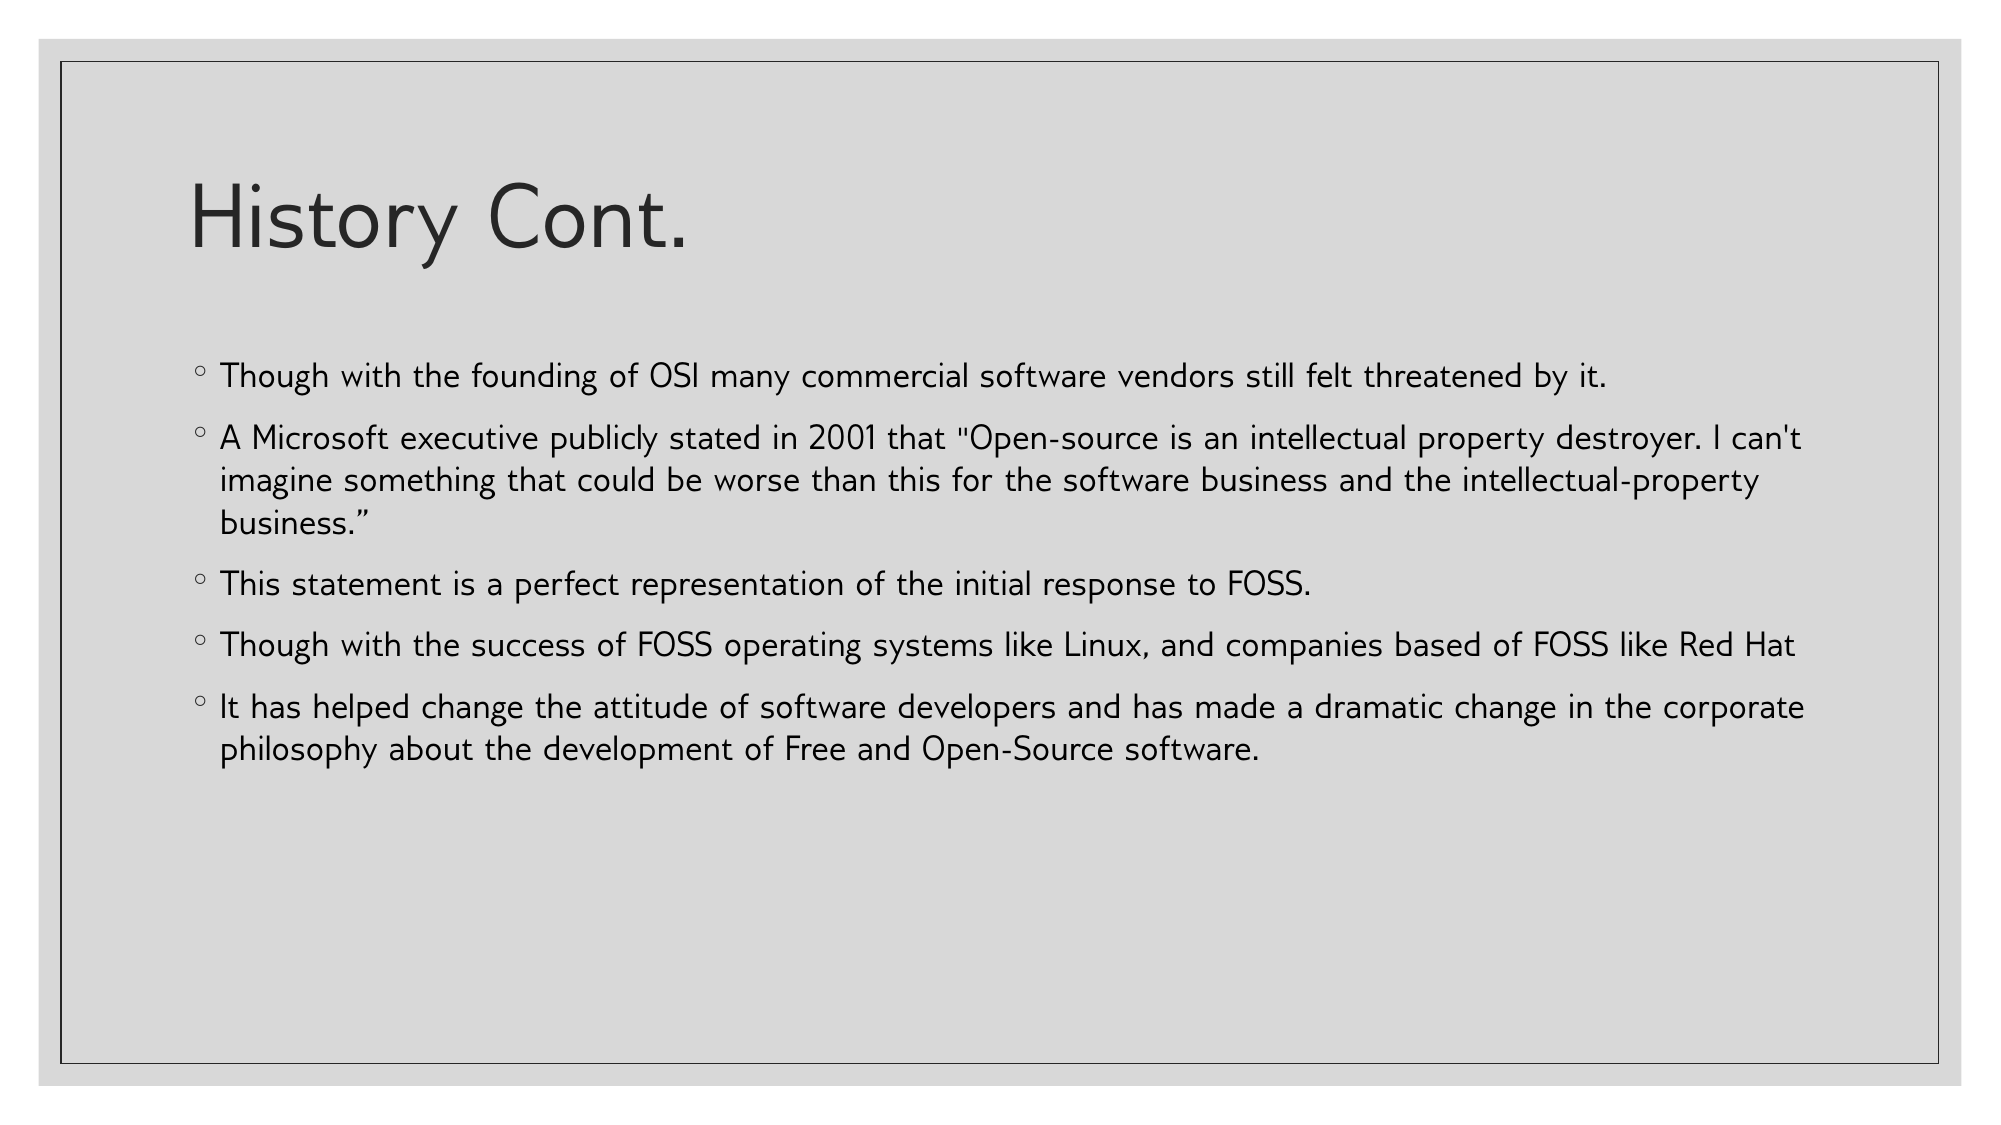

# History Cont.
Though with the founding of OSI many commercial software vendors still felt threatened by it.
A Microsoft executive publicly stated in 2001 that "Open-source is an intellectual property destroyer. I can't imagine something that could be worse than this for the software business and the intellectual-property business.”
This statement is a perfect representation of the initial response to FOSS.
Though with the success of FOSS operating systems like Linux, and companies based of FOSS like Red Hat
It has helped change the attitude of software developers and has made a dramatic change in the corporate philosophy about the development of Free and Open-Source software.